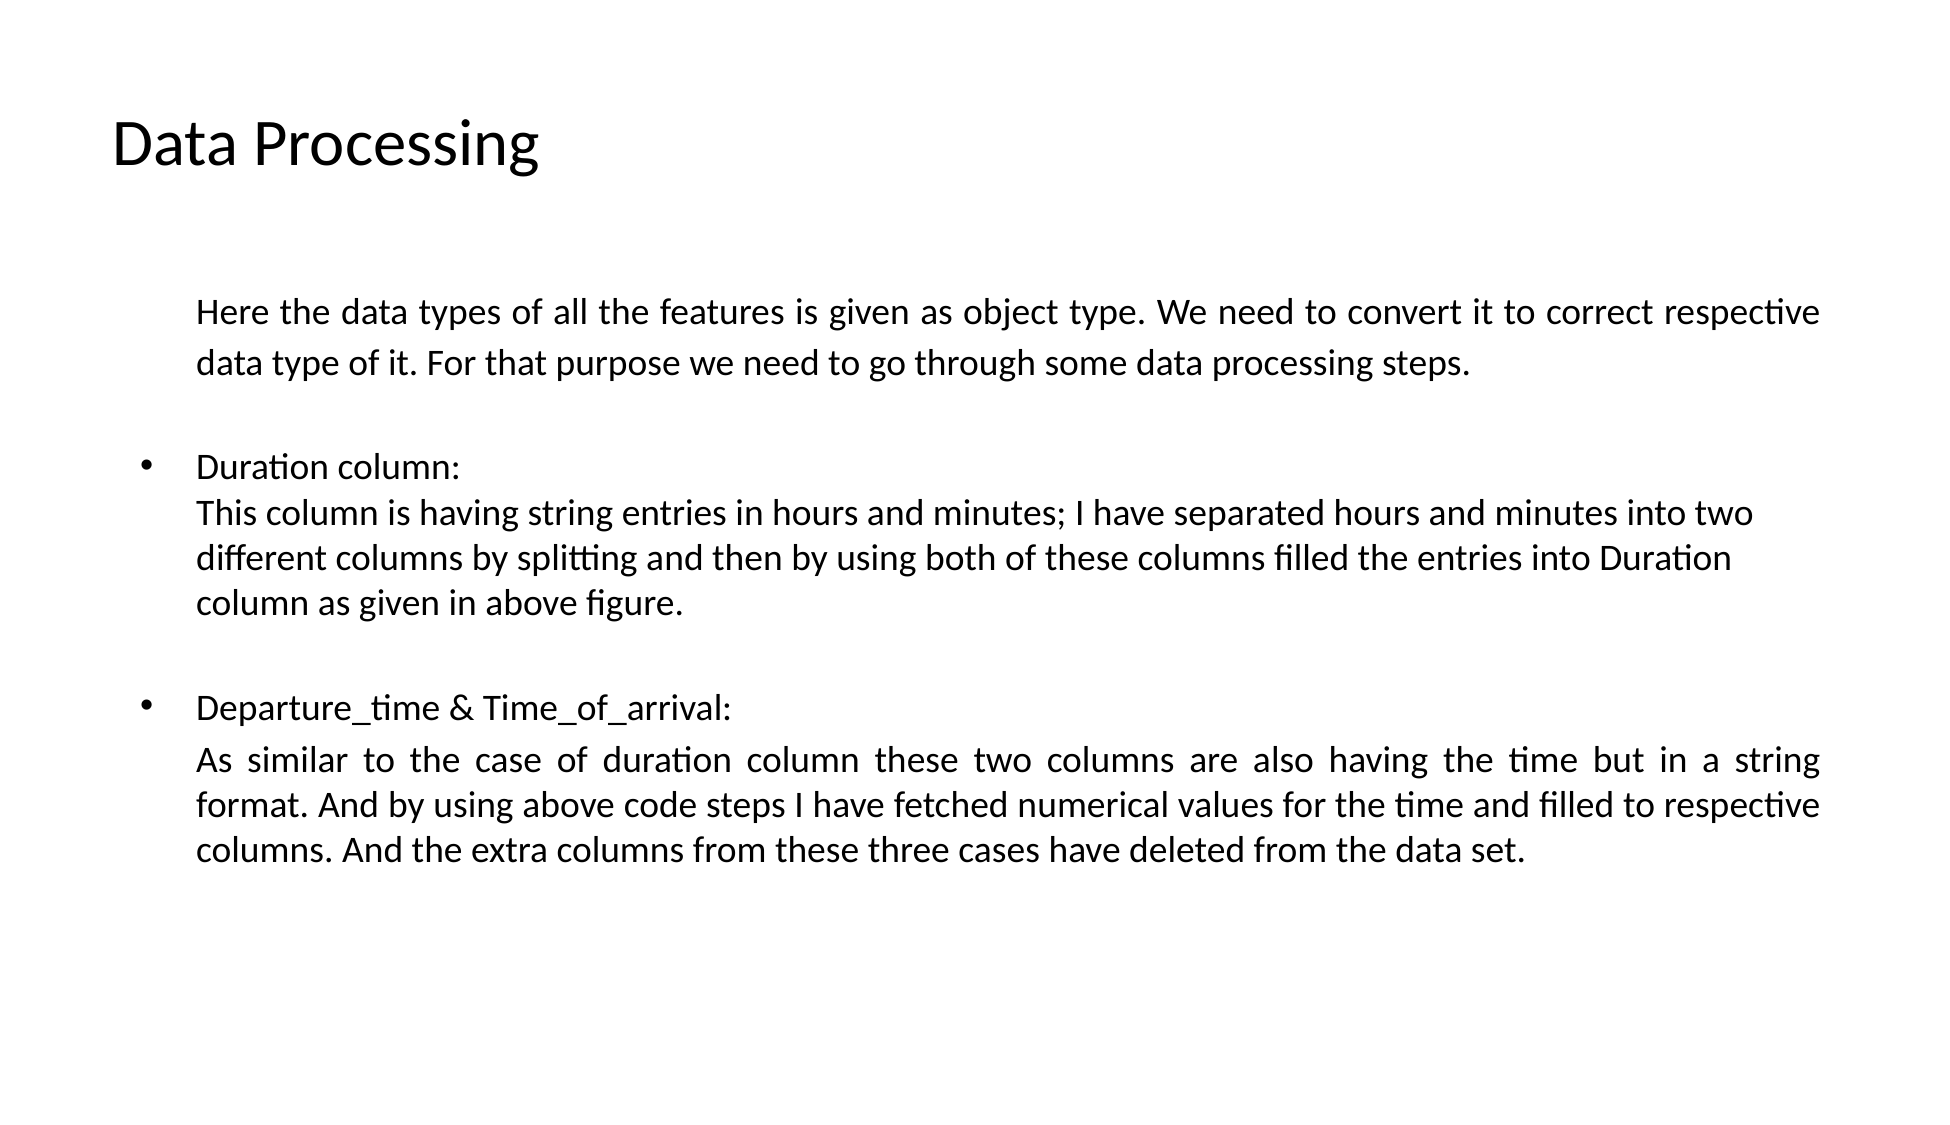

# Data Processing
	Here the data types of all the features is given as object type. We need to convert it to correct respective data type of it. For that purpose we need to go through some data processing steps.

Duration column:
This column is having string entries in hours and minutes; I have separated hours and minutes into two different columns by splitting and then by using both of these columns filled the entries into Duration column as given in above figure.

Departure_time & Time_of_arrival:
	As similar to the case of duration column these two columns are also having the time but in a string format. And by using above code steps I have fetched numerical values for the time and filled to respective columns. And the extra columns from these three cases have deleted from the data set.